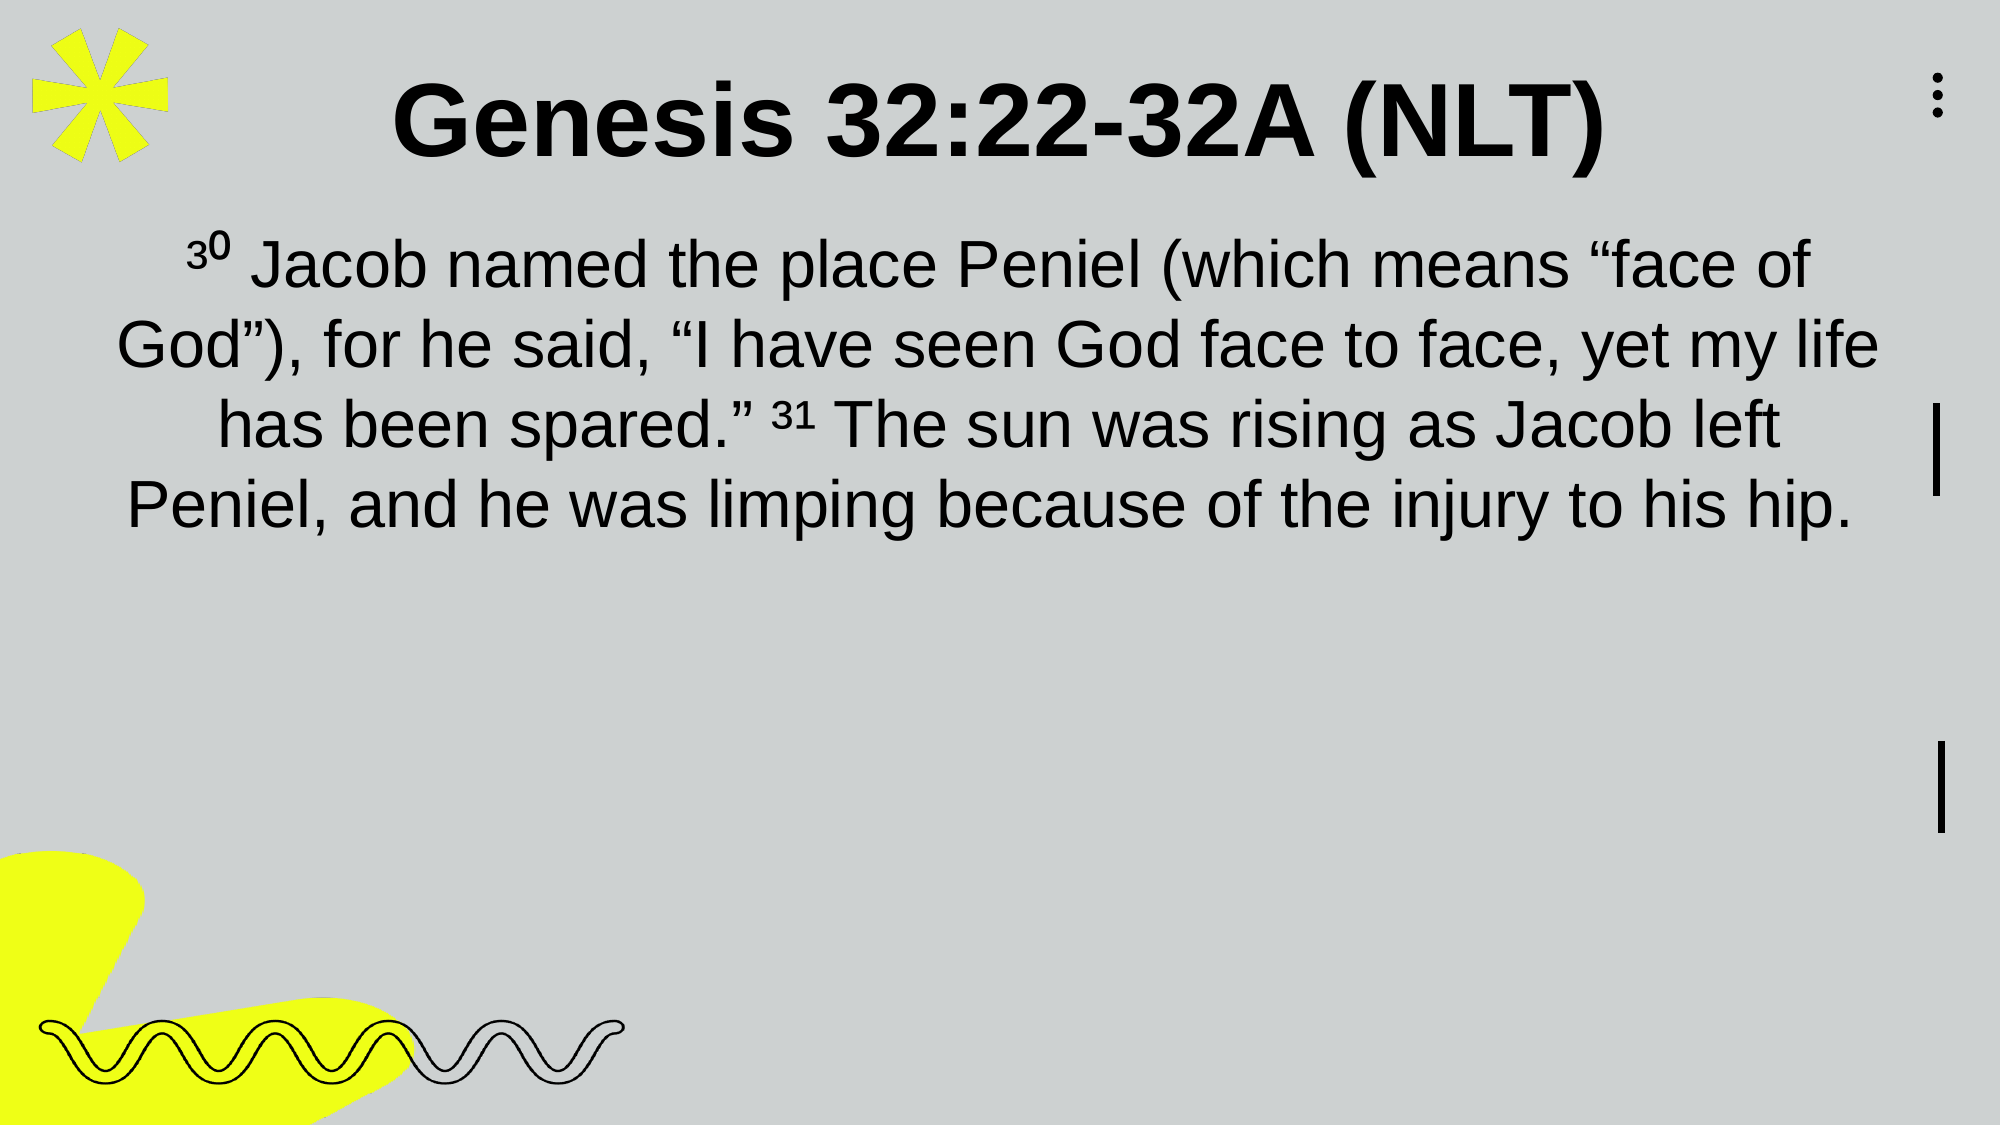

Genesis 32:22-32A (NLT)
³⁰ Jacob named the place Peniel (which means “face of God”), for he said, “I have seen God face to face, yet my life has been spared.” ³¹ The sun was rising as Jacob left Peniel, and he was limping because of the injury to his hip.